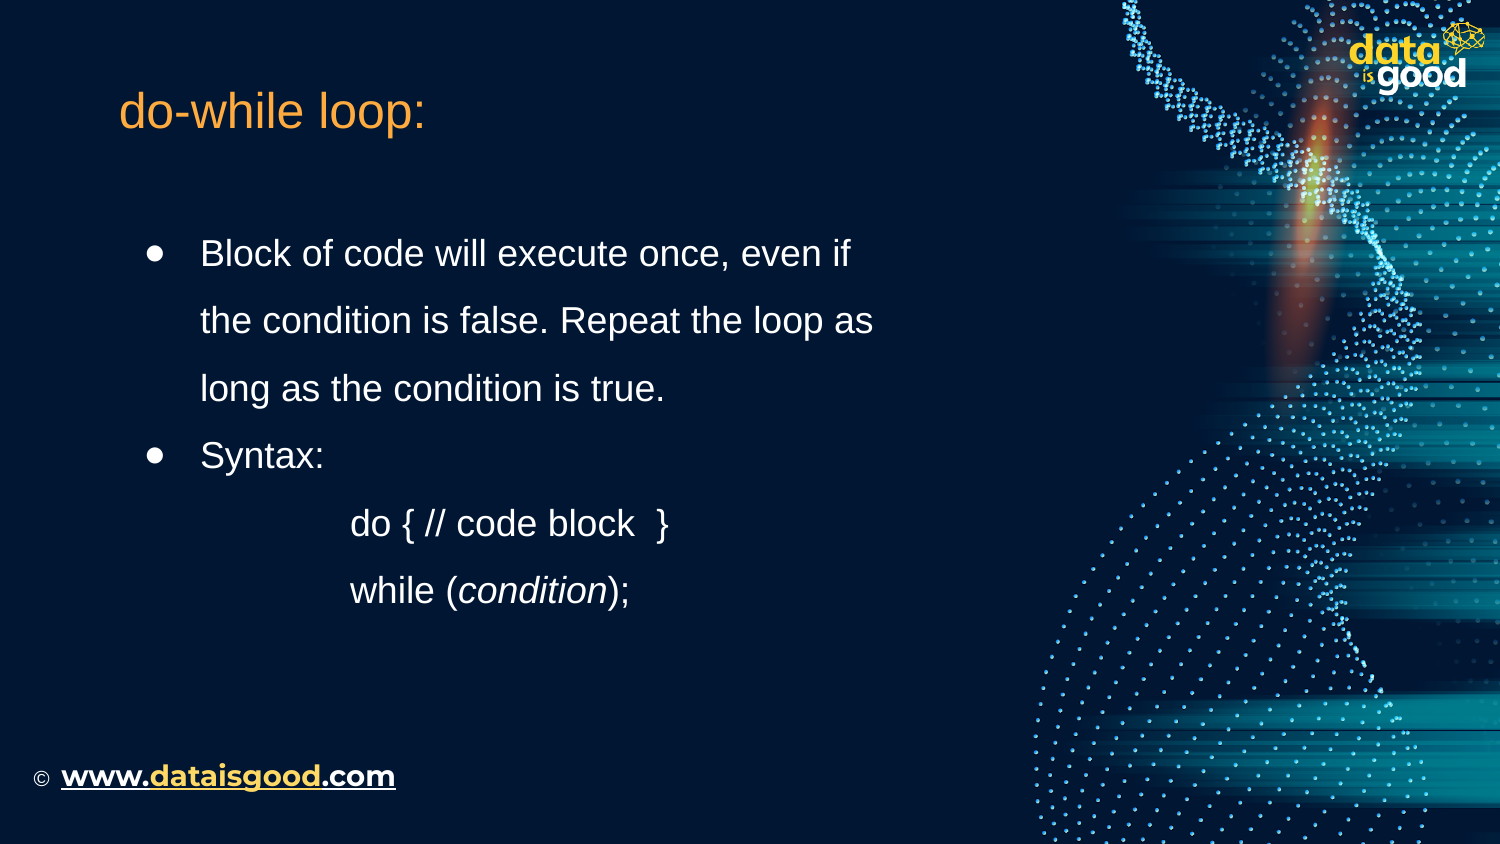

# do-while loop:
Block of code will execute once, even if the condition is false. Repeat the loop as long as the condition is true.
Syntax:
do { // code block  }
while (condition);